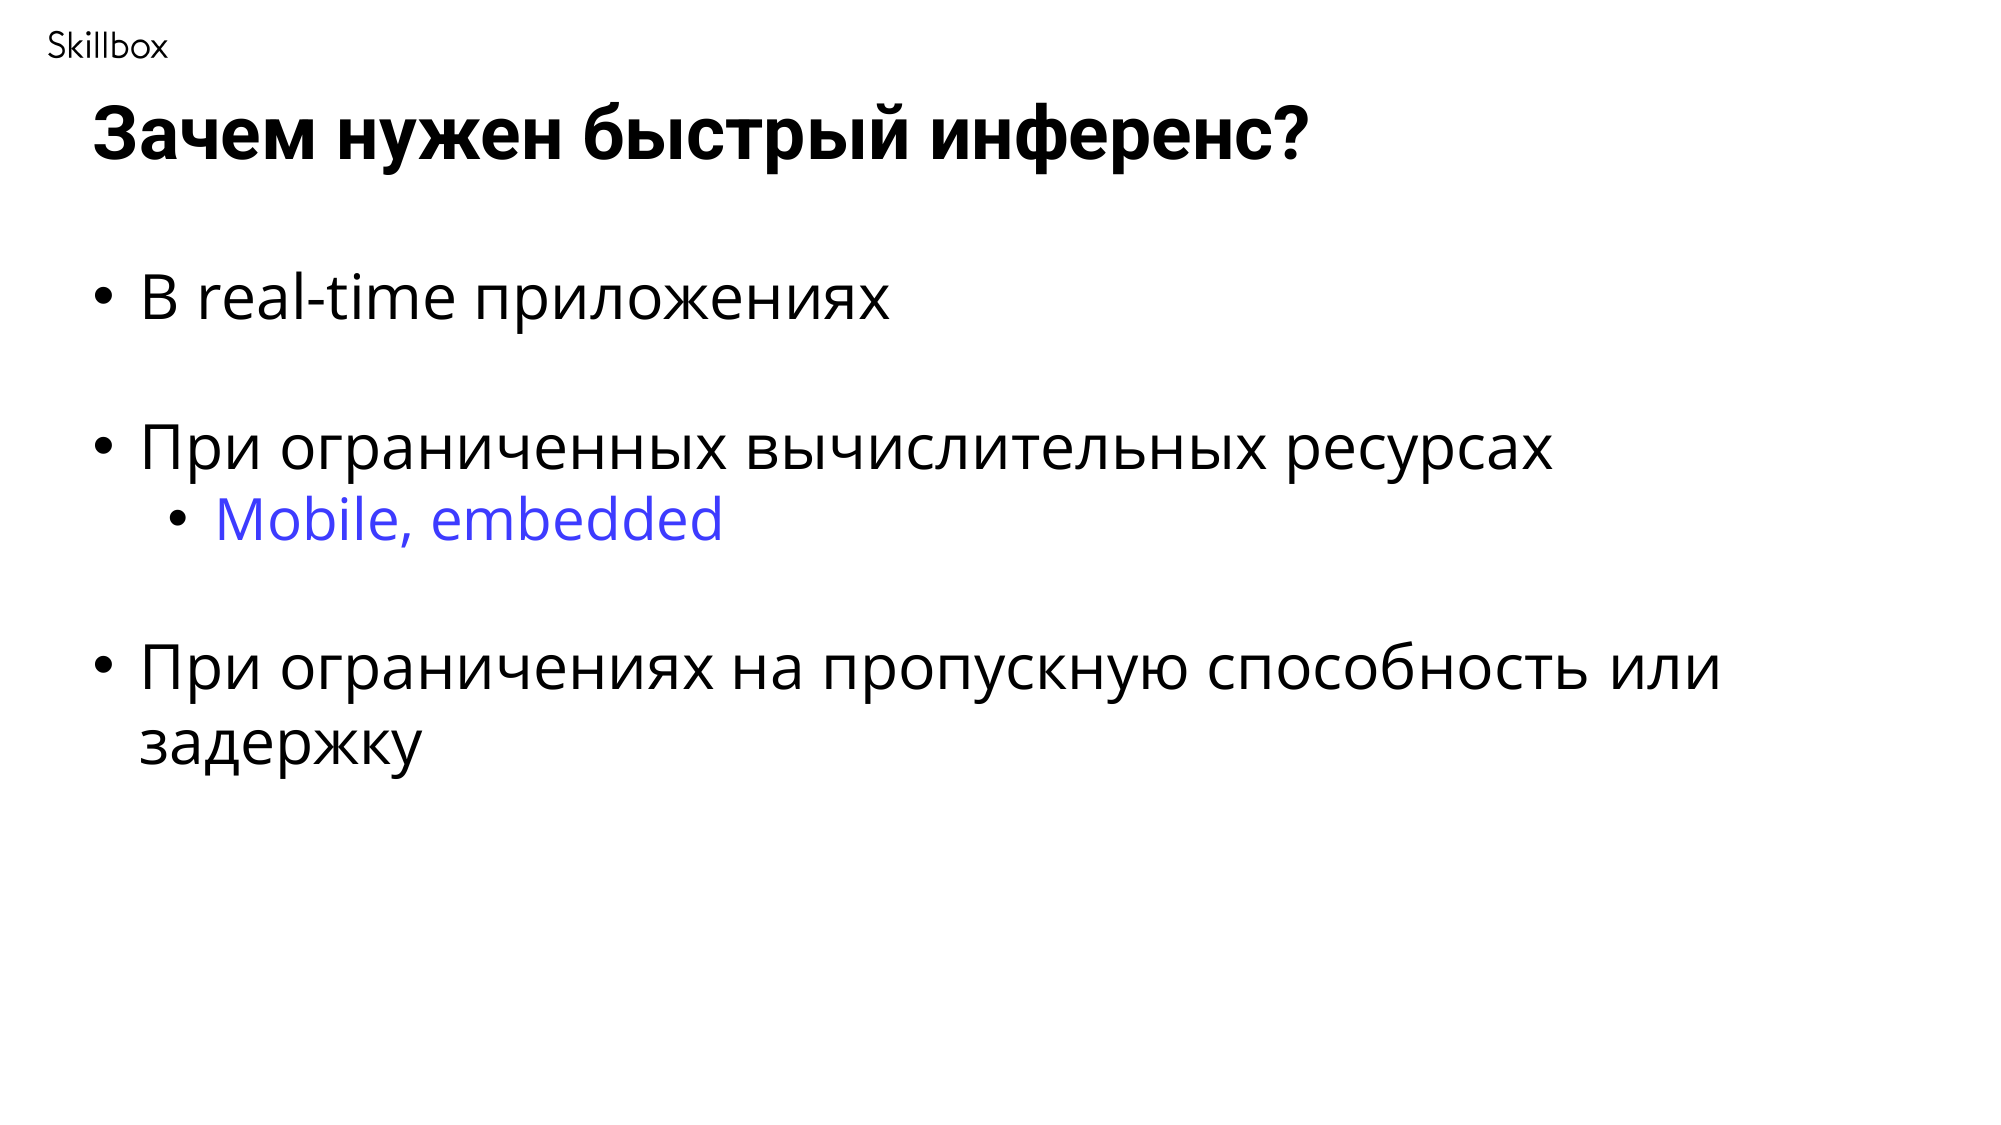

Зачем нужен быстрый инференс?
В real-time приложениях

При ограниченных вычислительных ресурсах
Mobile, embedded

При ограничениях на пропускную способность или задержку